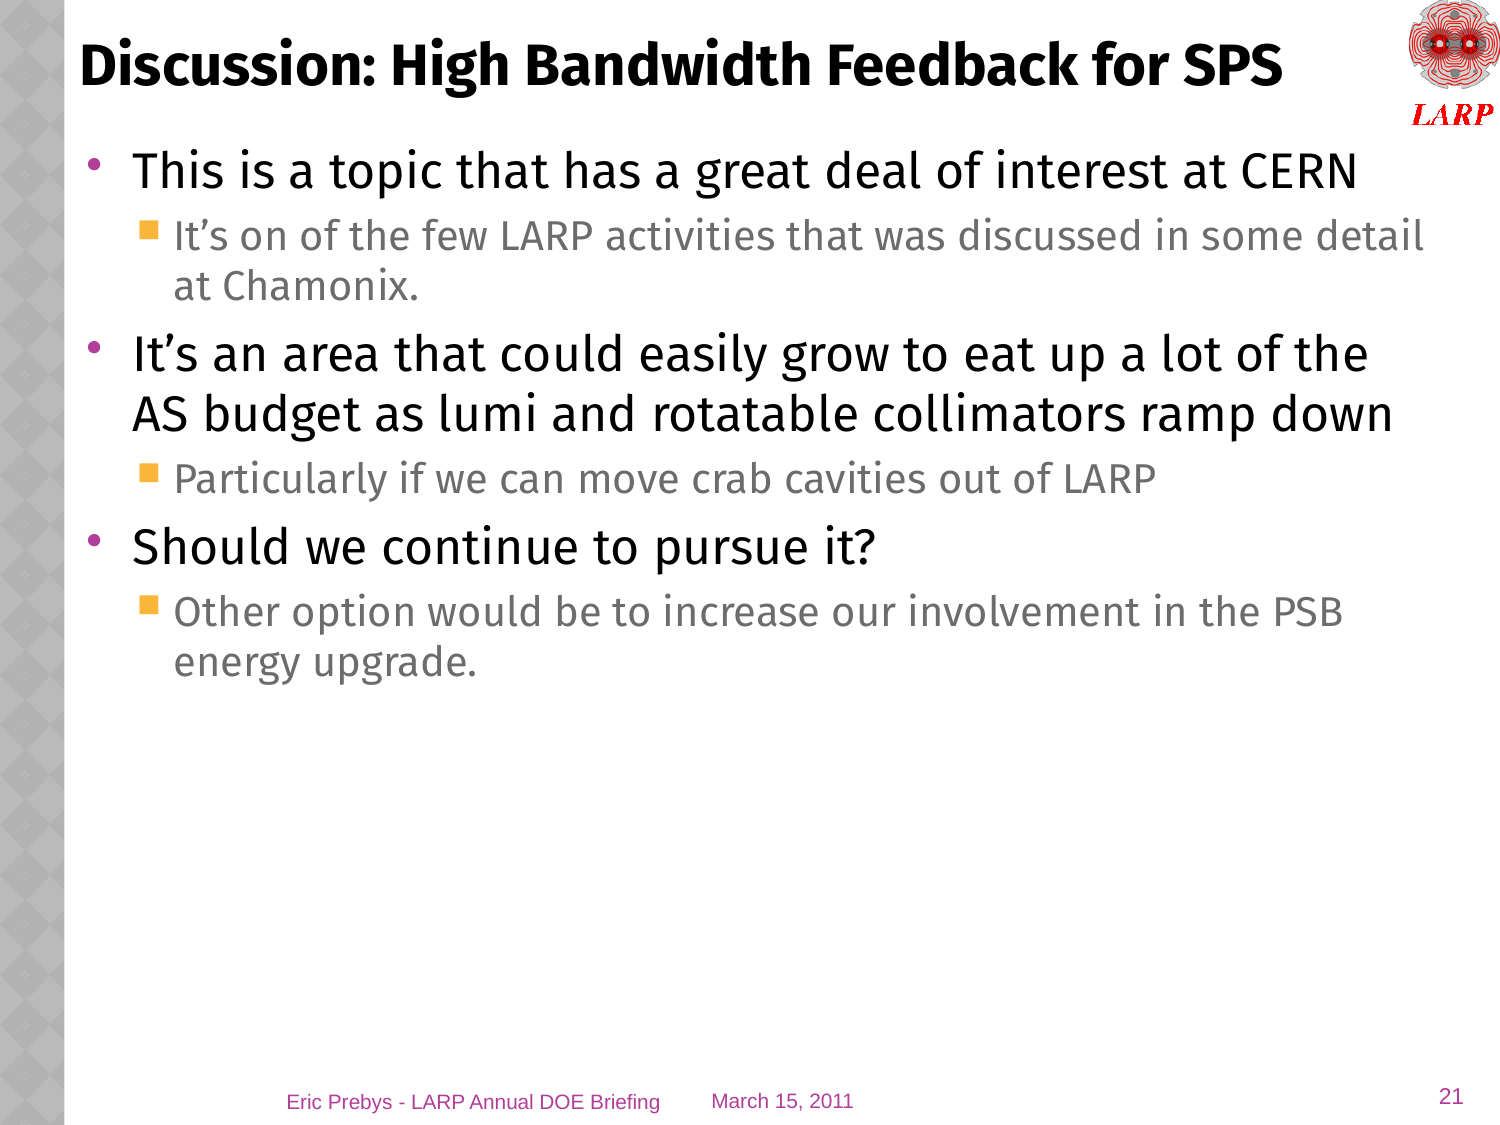

# Discussion: High Bandwidth Feedback for SPS
This is a topic that has a great deal of interest at CERN
It’s on of the few LARP activities that was discussed in some detail at Chamonix.
It’s an area that could easily grow to eat up a lot of the AS budget as lumi and rotatable collimators ramp down
Particularly if we can move crab cavities out of LARP
Should we continue to pursue it?
Other option would be to increase our involvement in the PSB energy upgrade.
21
Eric Prebys - LARP Annual DOE Briefing
March 15, 2011